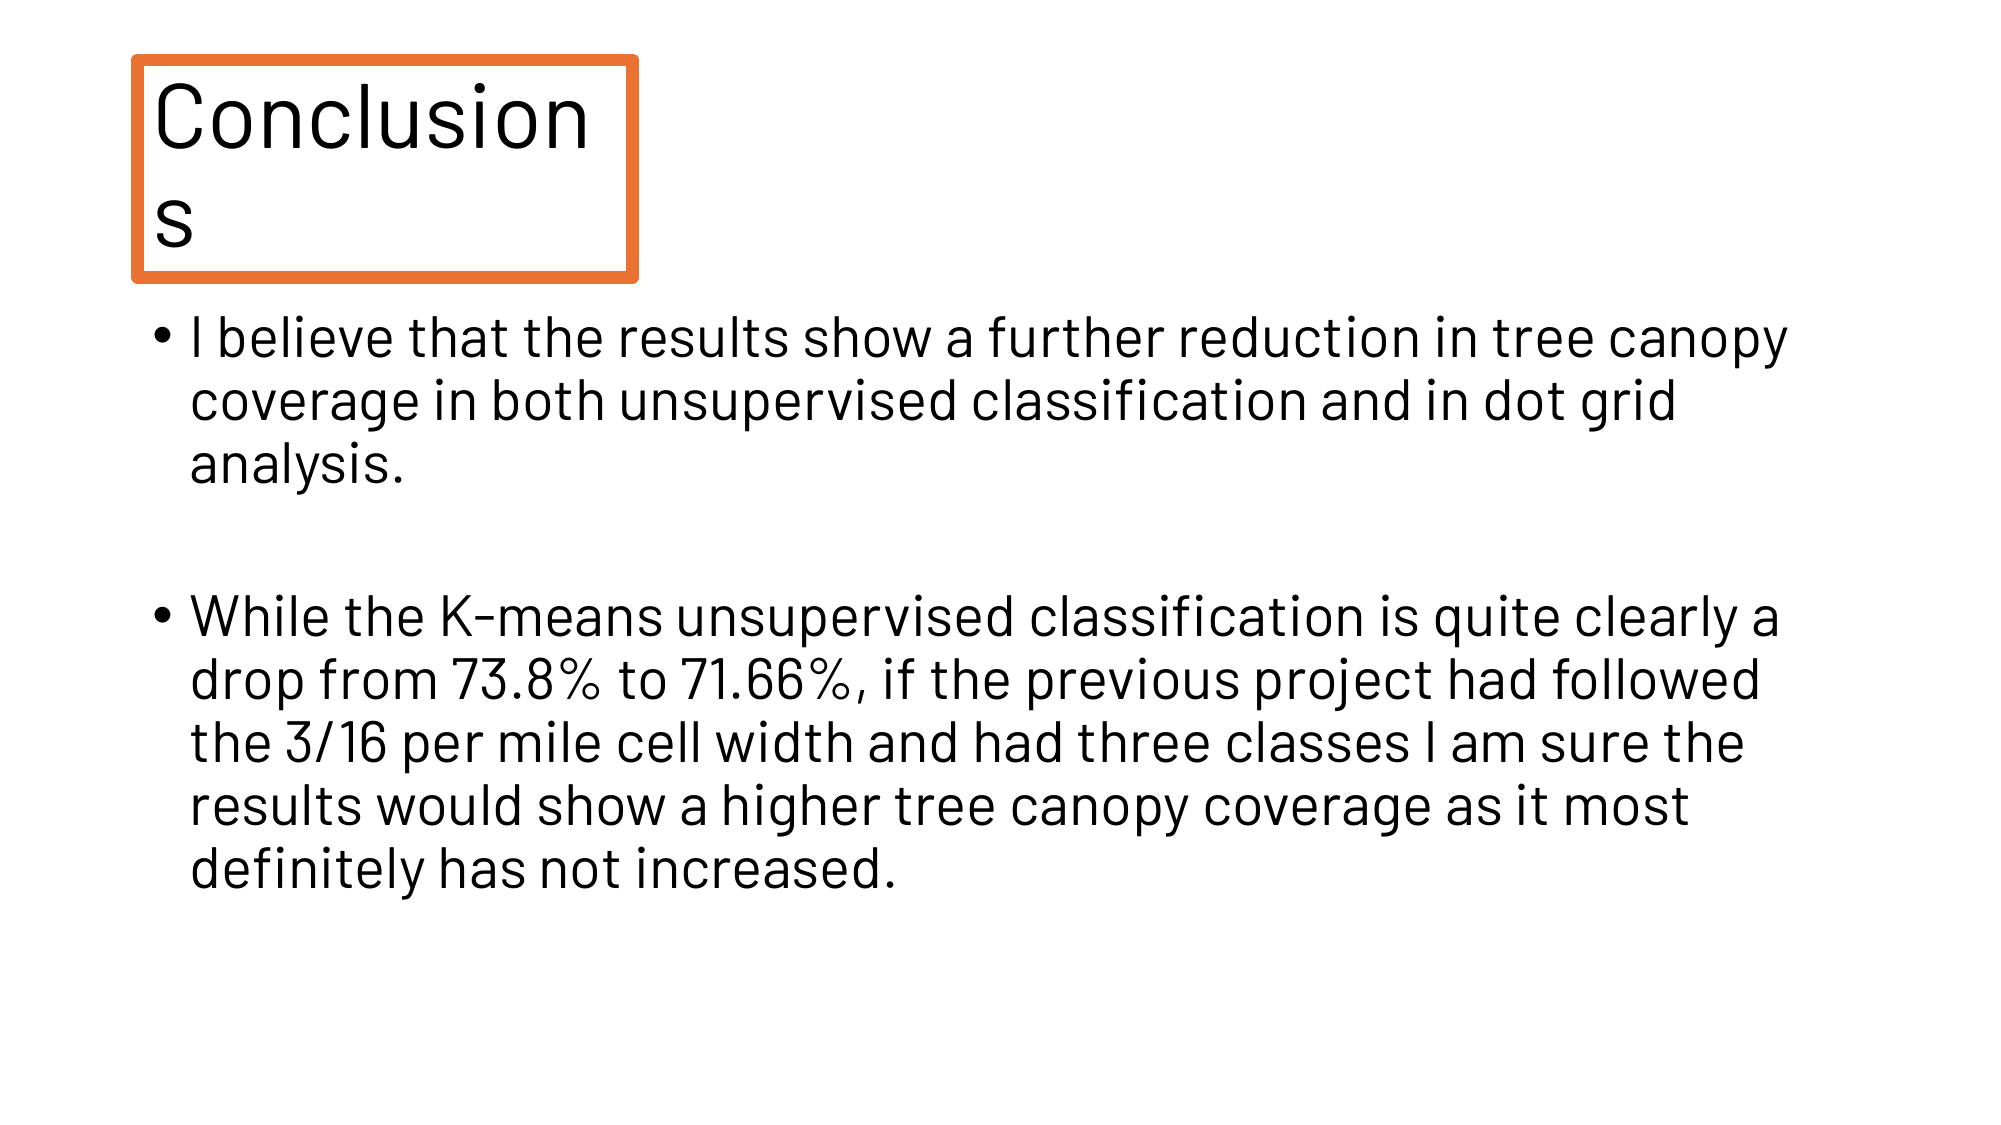

# Conclusions
I believe that the results show a further reduction in tree canopy coverage in both unsupervised classification and in dot grid analysis.
While the K-means unsupervised classification is quite clearly a drop from 73.8% to 71.66%, if the previous project had followed the 3/16 per mile cell width and had three classes I am sure the results would show a higher tree canopy coverage as it most definitely has not increased.